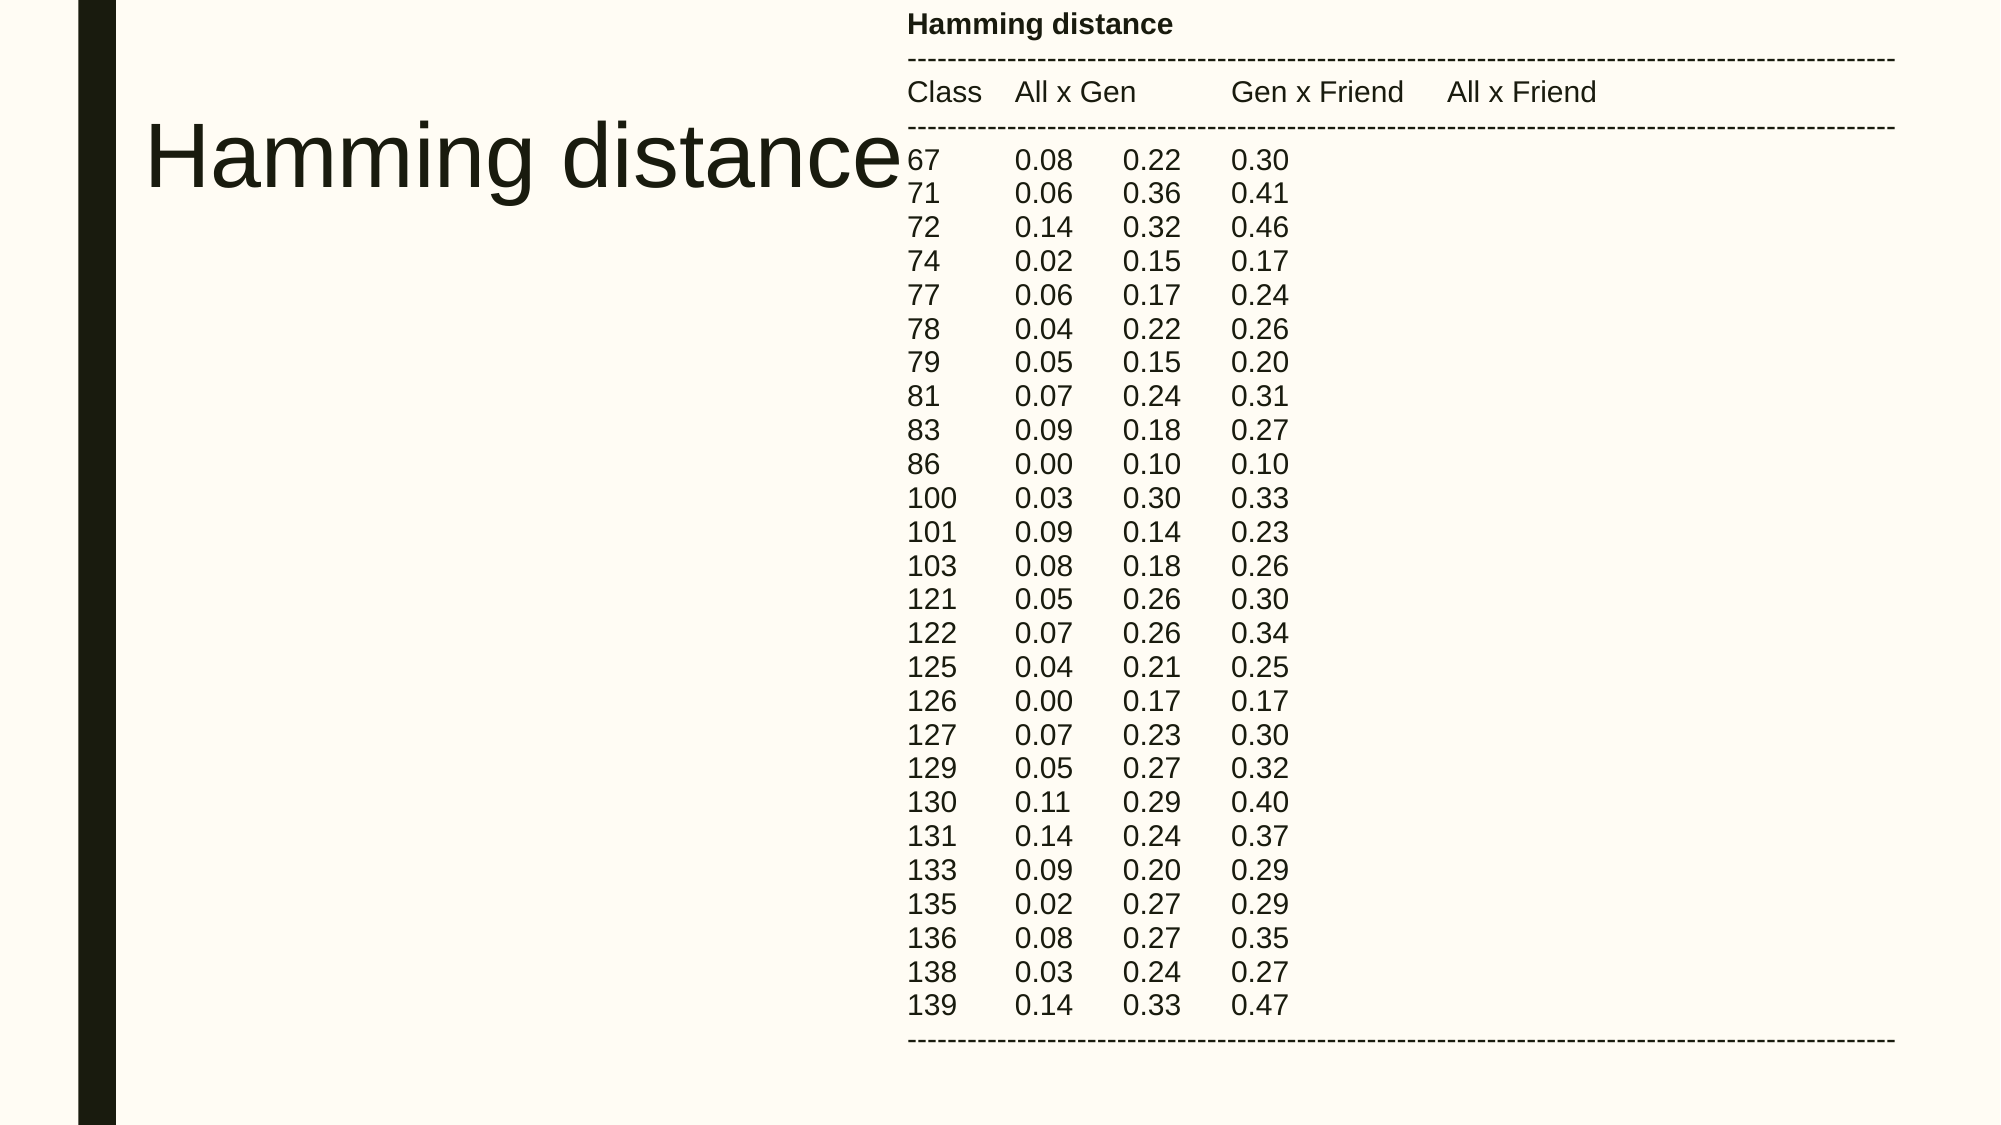

Hamming distance
---------------------------------------------------------------------------------------------------
Class	All x Gen		Gen x Friend	All x Friend
---------------------------------------------------------------------------------------------------
67 	0.08 		0.22 		0.30
71 	0.06 		0.36 		0.41
72 	0.14 		0.32 		0.46
74 	0.02 		0.15 		0.17
77	0.06 		0.17 		0.24
78 	0.04 		0.22 		0.26
79 	0.05 		0.15 		0.20
81 	0.07 		0.24 		0.31
83 	0.09 		0.18 		0.27
86 	0.00 		0.10 		0.10
100 	0.03 		0.30 		0.33
101 	0.09 		0.14 		0.23
103 	0.08 		0.18 		0.26
121 	0.05 		0.26 		0.30
122 	0.07 		0.26 		0.34
125 	0.04 		0.21 		0.25
126 	0.00 		0.17 		0.17
127 	0.07 		0.23 		0.30
129 	0.05 		0.27 		0.32
130 	0.11 		0.29 		0.40
131 	0.14 		0.24 		0.37
133 	0.09 		0.20 		0.29
135 	0.02 		0.27 		0.29
136 	0.08 		0.27 		0.35
138 	0.03 		0.24 		0.27
139 	0.14 		0.33 		0.47
---------------------------------------------------------------------------------------------------
# Hamming distance